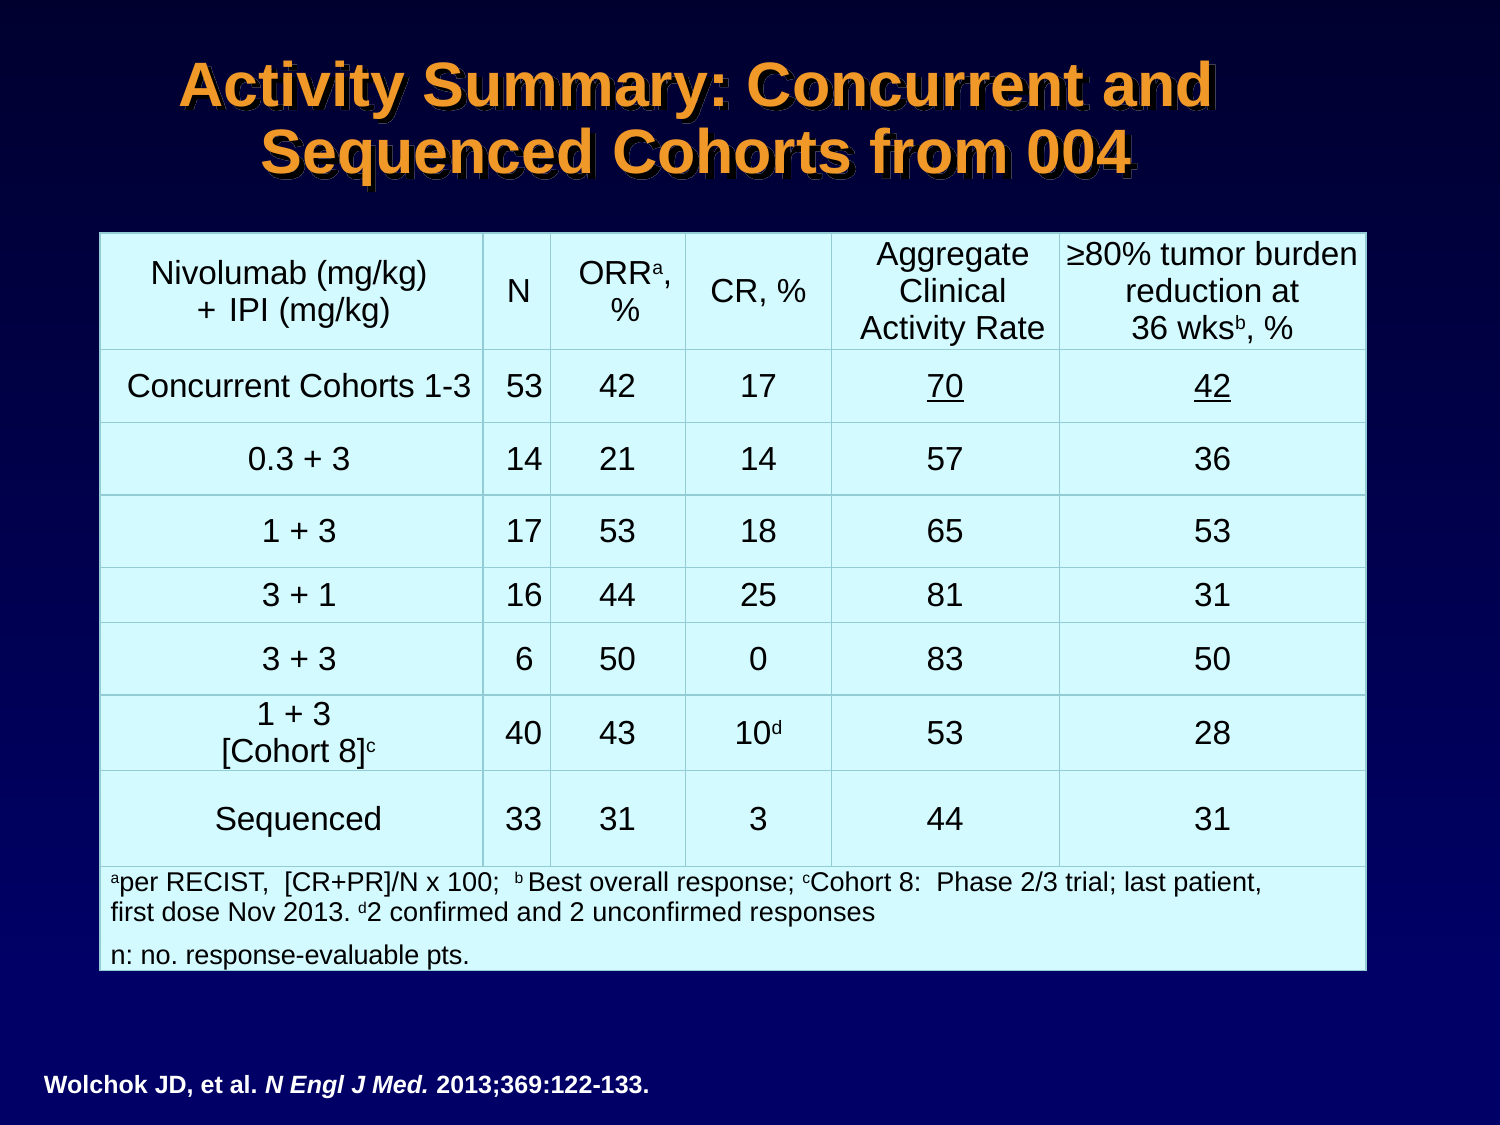

Activity Summary: Concurrent and Sequenced Cohorts from 004
| Nivolumab (mg/kg) + IPI (mg/kg) | N | ORRa, % | CR, % | Aggregate Clinical Activity Rate | ≥80% tumor burden reduction at 36 wksb, % |
| --- | --- | --- | --- | --- | --- |
| Concurrent Cohorts 1-3 | 53 | 42 | 17 | 70 | 42 |
| 0.3 + 3 | 14 | 21 | 14 | 57 | 36 |
| 1 + 3 | 17 | 53 | 18 | 65 | 53 |
| 3 + 1 | 16 | 44 | 25 | 81 | 31 |
| 3 + 3 | 6 | 50 | 0 | 83 | 50 |
| 1 + 3 [Cohort 8]c | 40 | 43 | 10d | 53 | 28 |
| Sequenced | 33 | 31 | 3 | 44 | 31 |
| aper RECIST, [CR+PR]/N x 100; b Best overall response; cCohort 8: Phase 2/3 trial; last patient, first dose Nov 2013. d2 confirmed and 2 unconfirmed responses n: no. response-evaluable pts. |  |  |  |  |  |
Wolchok JD, et al. N Engl J Med. 2013;369:122-133.